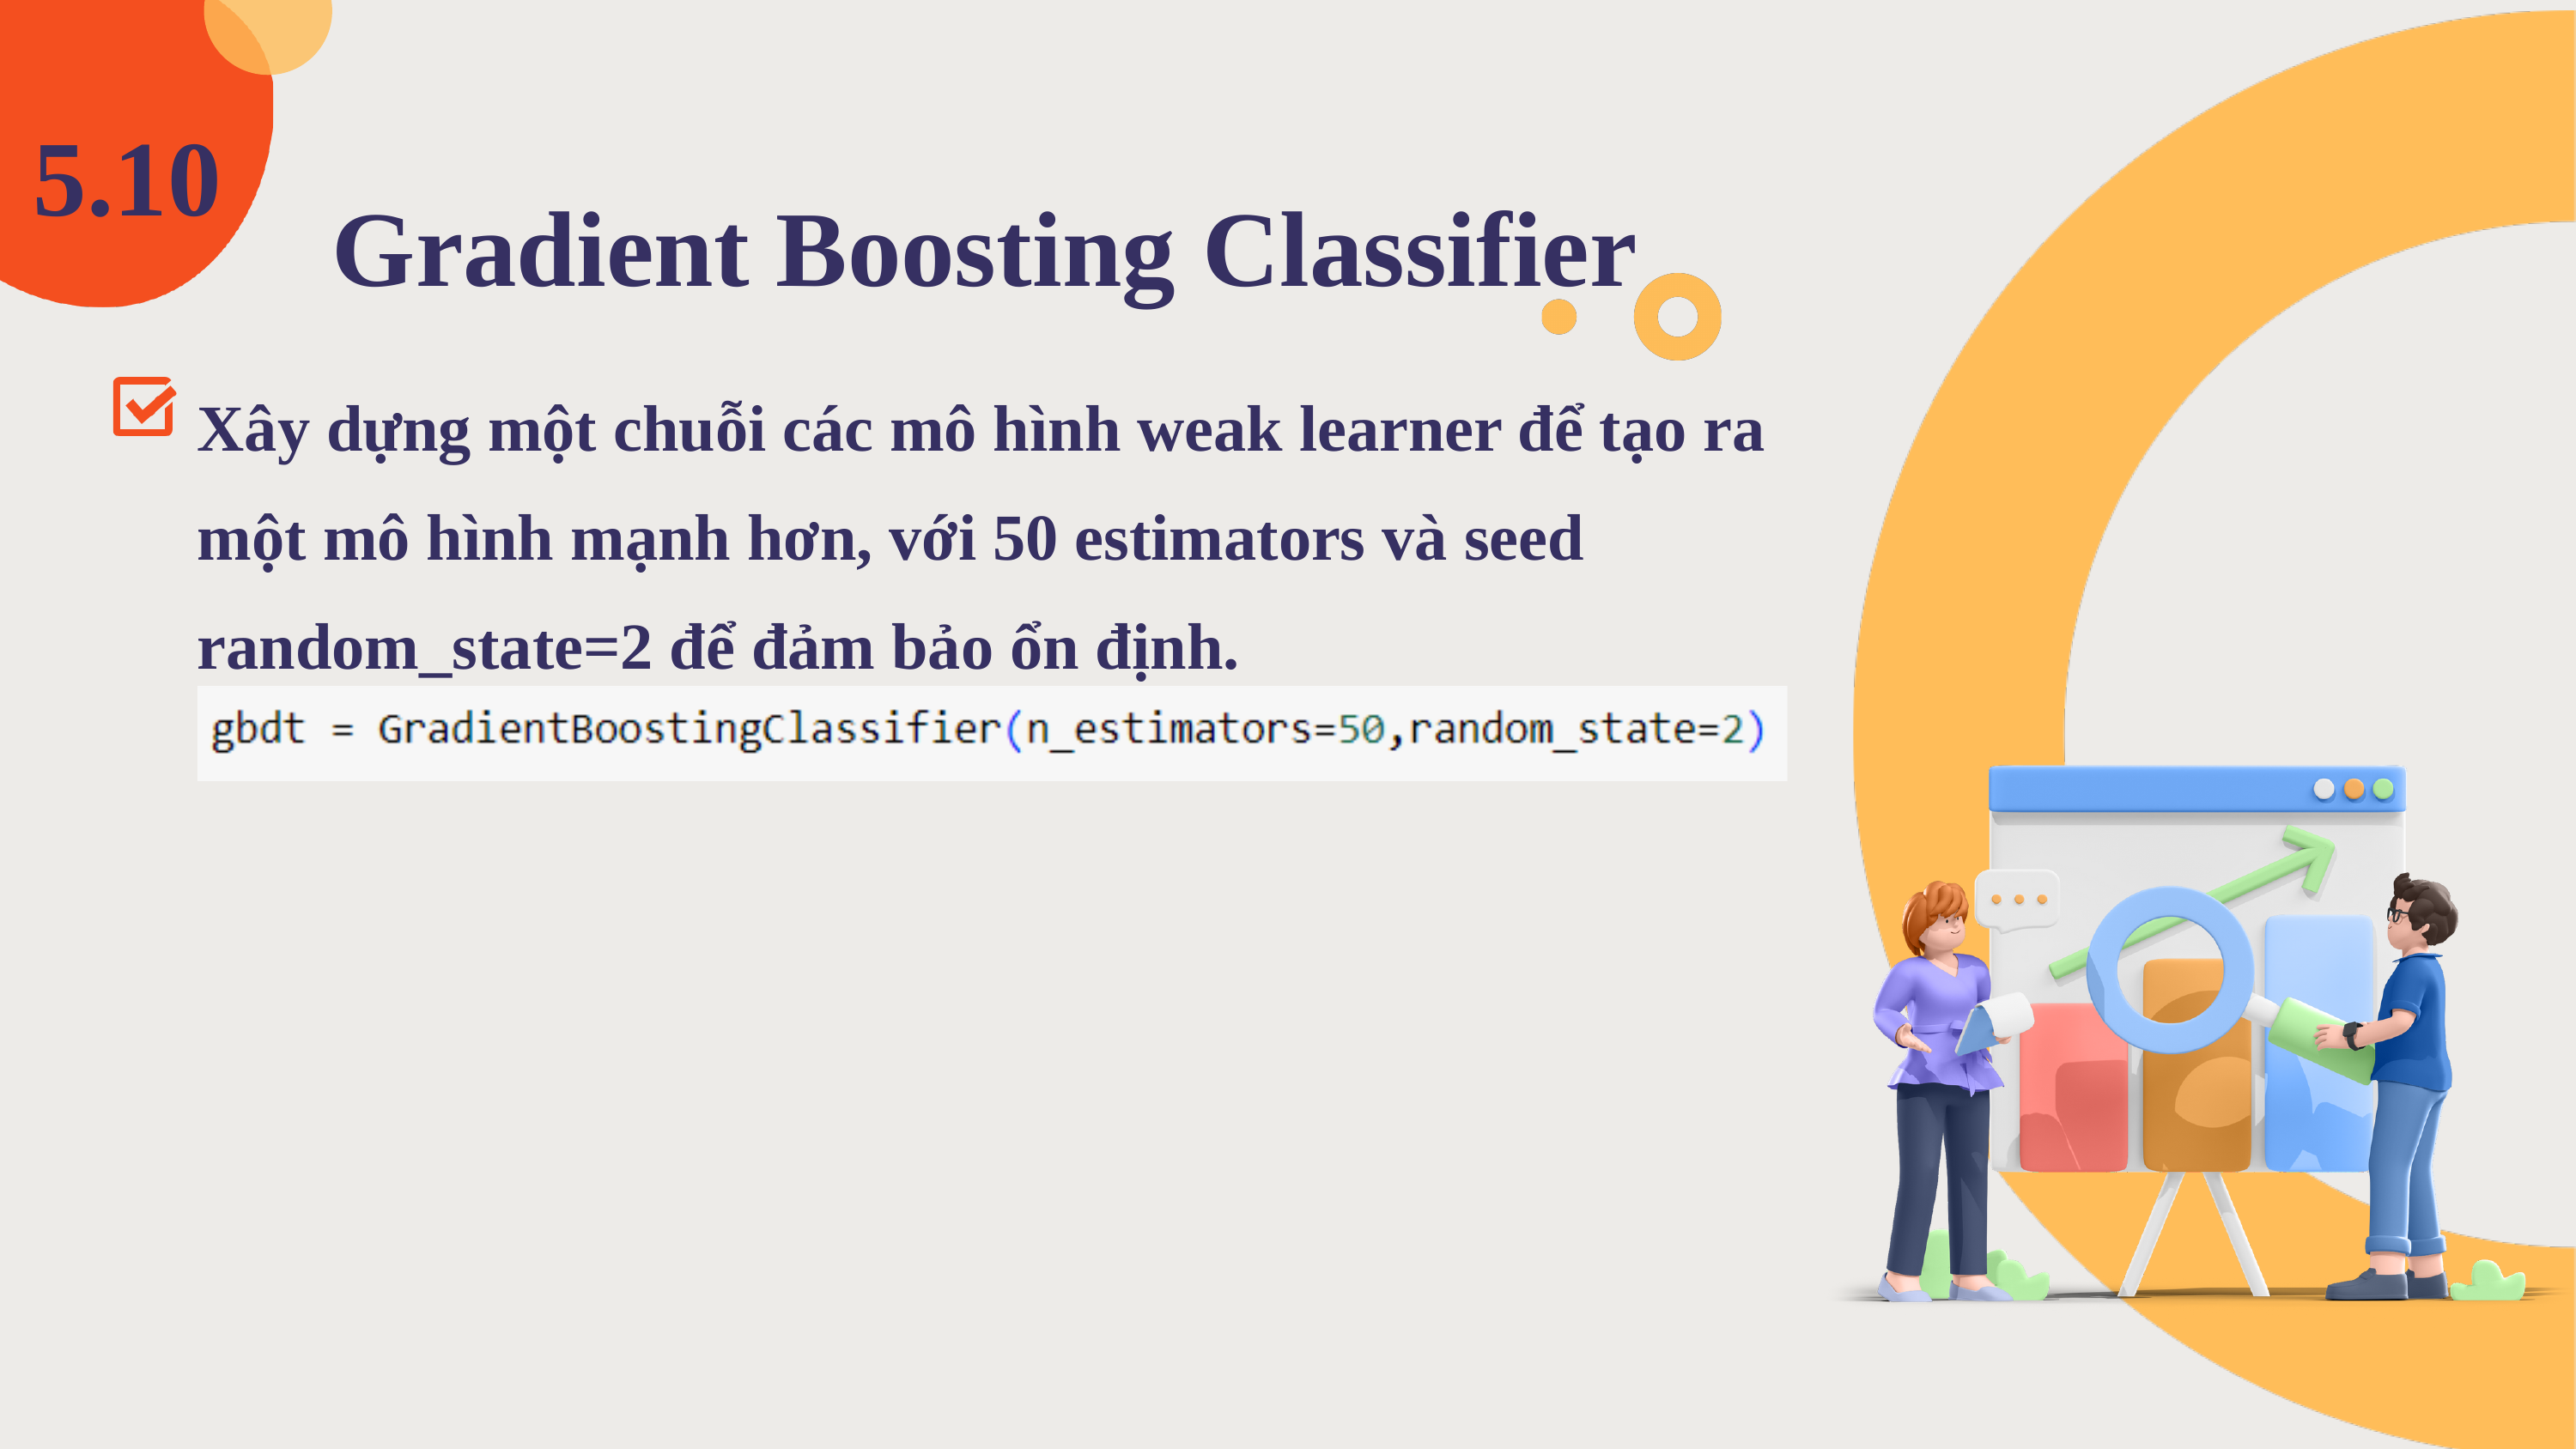

5.10
Gradient Boosting Classifier

Xây dựng một chuỗi các mô hình weak learner để tạo ra một mô hình mạnh hơn, với 50 estimators và seed random_state=2 để đảm bảo ổn định.